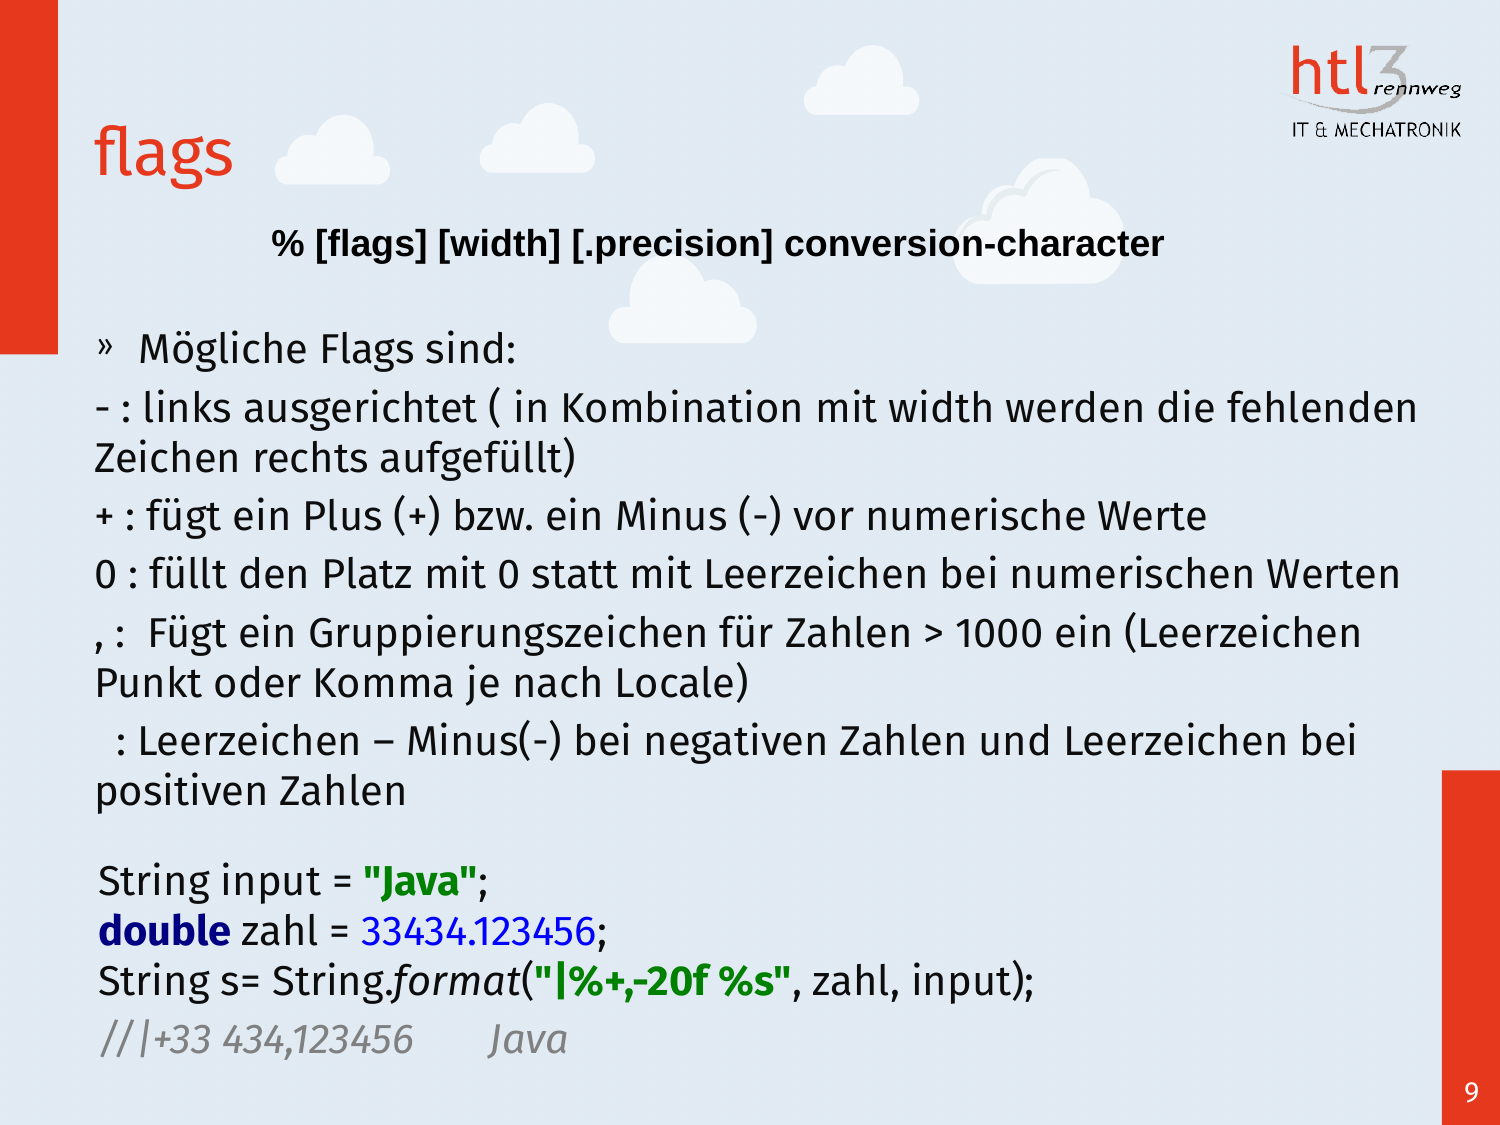

# flags
% [flags] [width] [.precision] conversion-character
Mögliche Flags sind:
- : links ausgerichtet ( in Kombination mit width werden die fehlenden Zeichen rechts aufgefüllt)
+ : fügt ein Plus (+) bzw. ein Minus (-) vor numerische Werte
0 : füllt den Platz mit 0 statt mit Leerzeichen bei numerischen Werten
, :  Fügt ein Gruppierungszeichen für Zahlen > 1000 ein (Leerzeichen        Punkt oder Komma je nach Locale)
  : Leerzeichen – Minus(-) bei negativen Zahlen und Leerzeichen bei positiven Zahlen
String input = "Java";
double zahl = 33434.123456;
String s= String.format("|%+,-20f %s", zahl, input);
//|+33 434,123456       Java